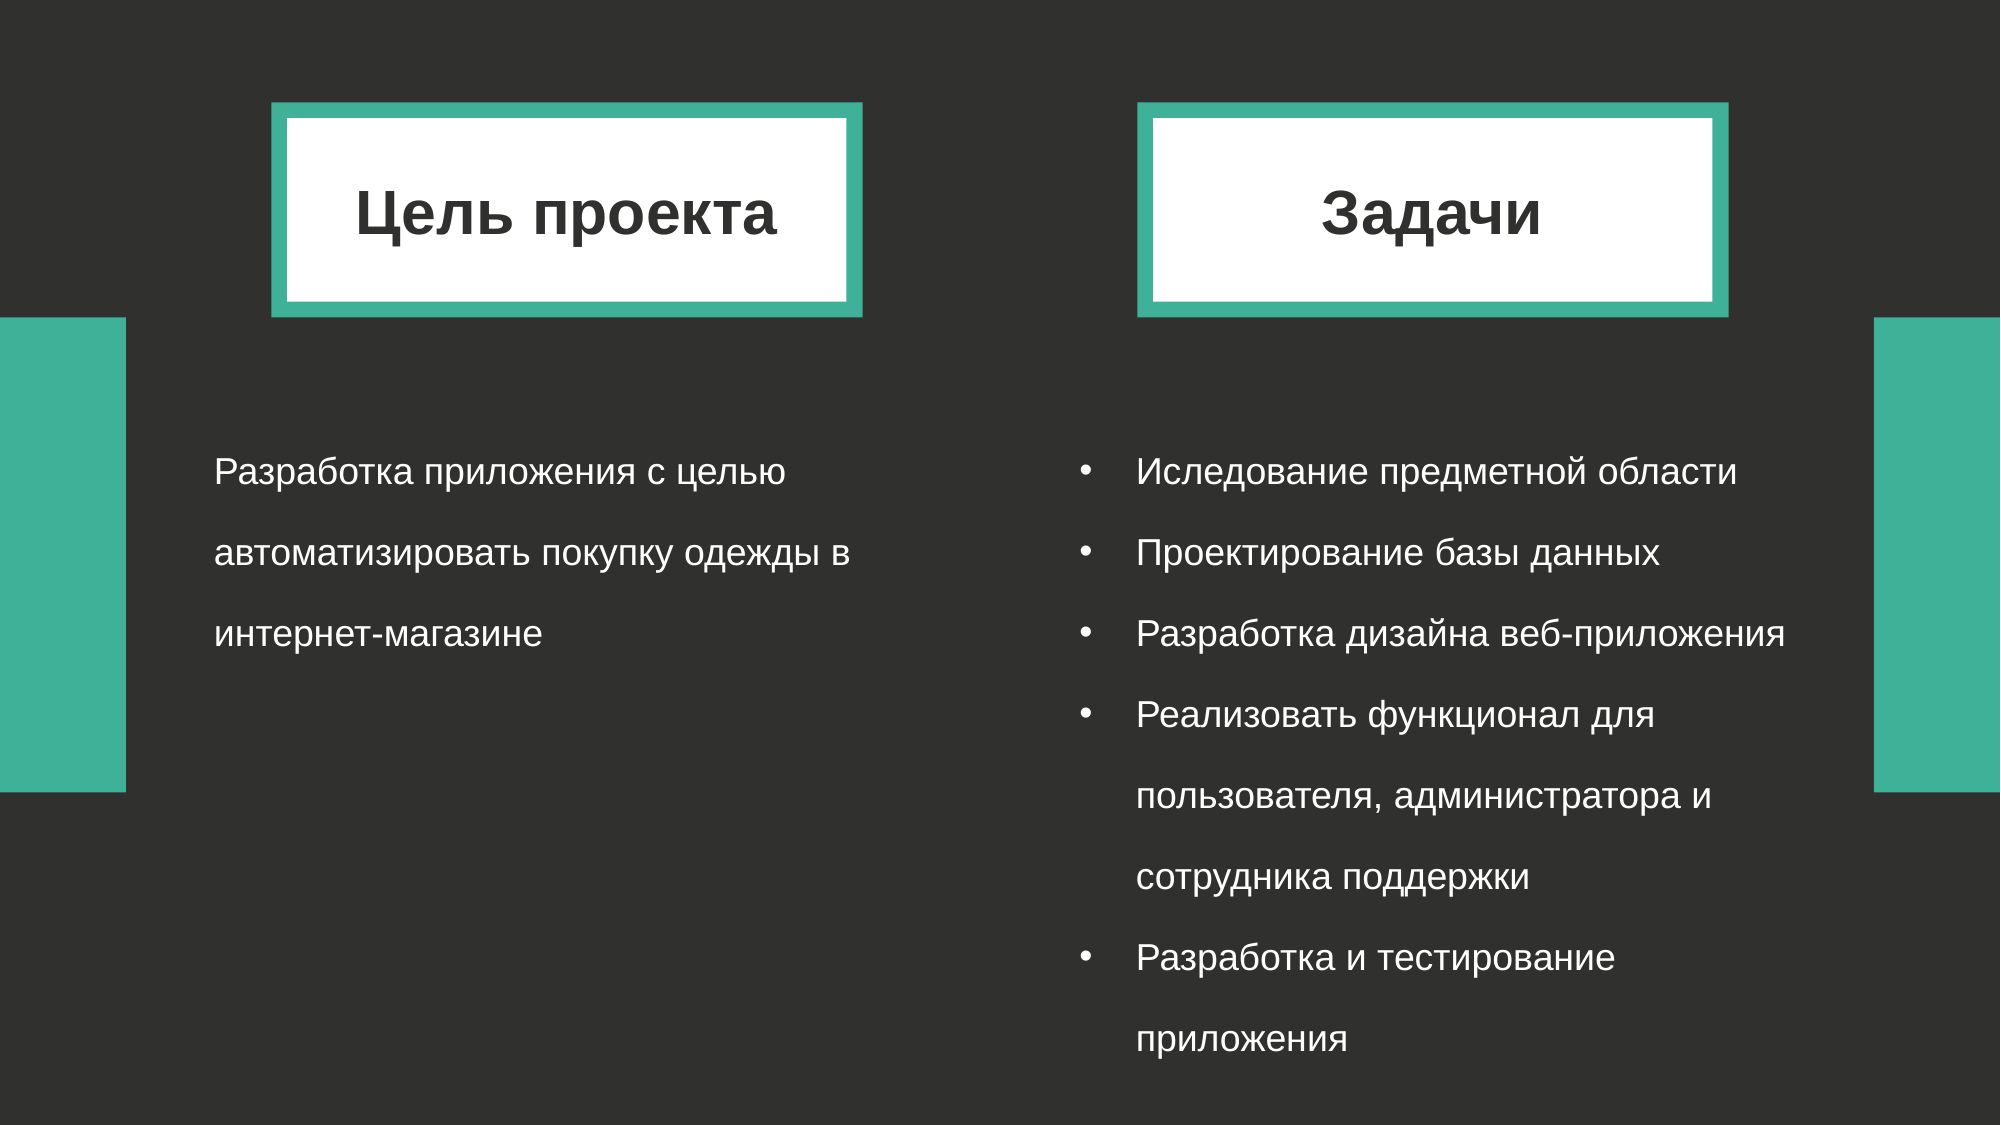

Цель проекта
Задачи

Разработка приложения с целью автоматизировать покупку одежды в интернет-магазине
Иследование предметной области
Проектирование базы данных
Разработка дизайна веб-приложения
Реализовать функционал для пользователя, администратора и сотрудника поддержки
Разработка и тестирование приложения